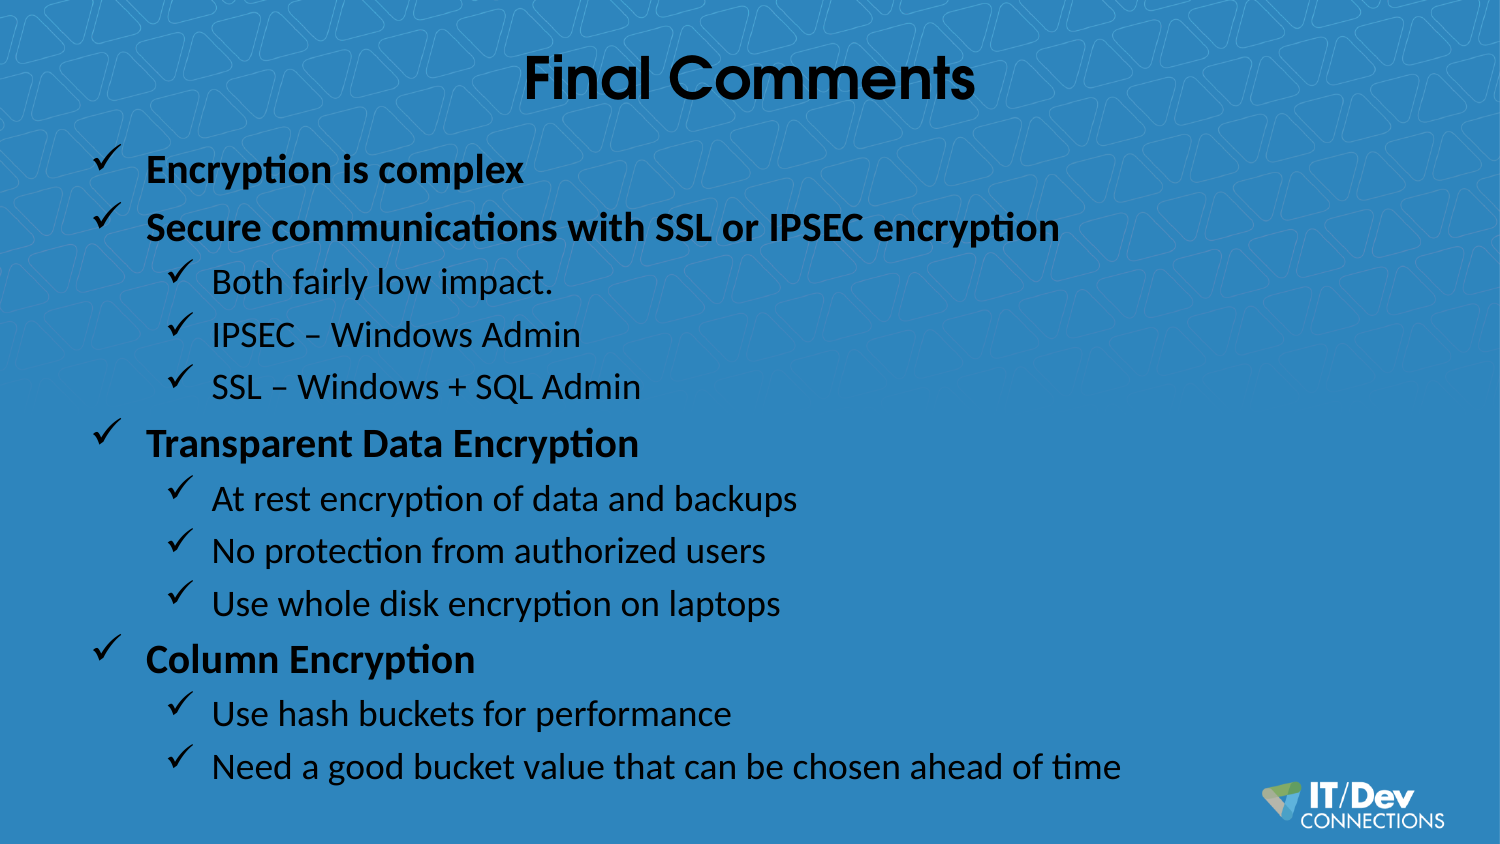

# Final Comments
Encryption is complex
Secure communications with SSL or IPSEC encryption
Both fairly low impact.
IPSEC – Windows Admin
SSL – Windows + SQL Admin
Transparent Data Encryption
At rest encryption of data and backups
No protection from authorized users
Use whole disk encryption on laptops
Column Encryption
Use hash buckets for performance
Need a good bucket value that can be chosen ahead of time